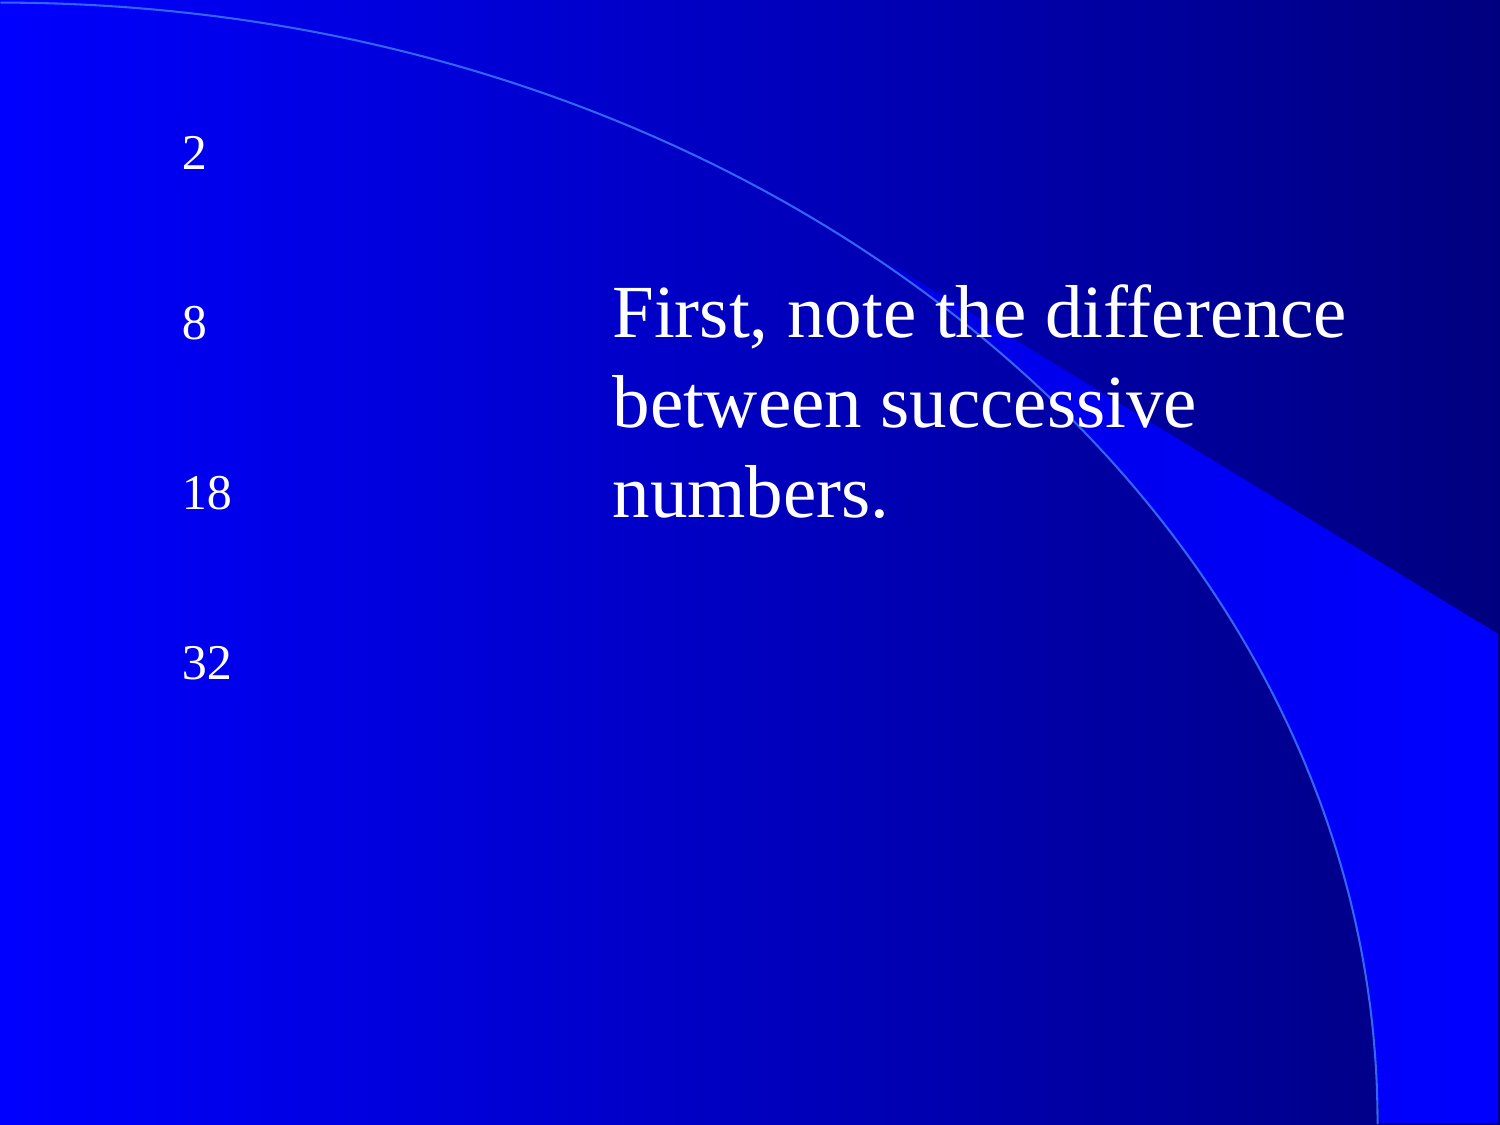

2

8

18

32
First, note the difference between successive numbers.